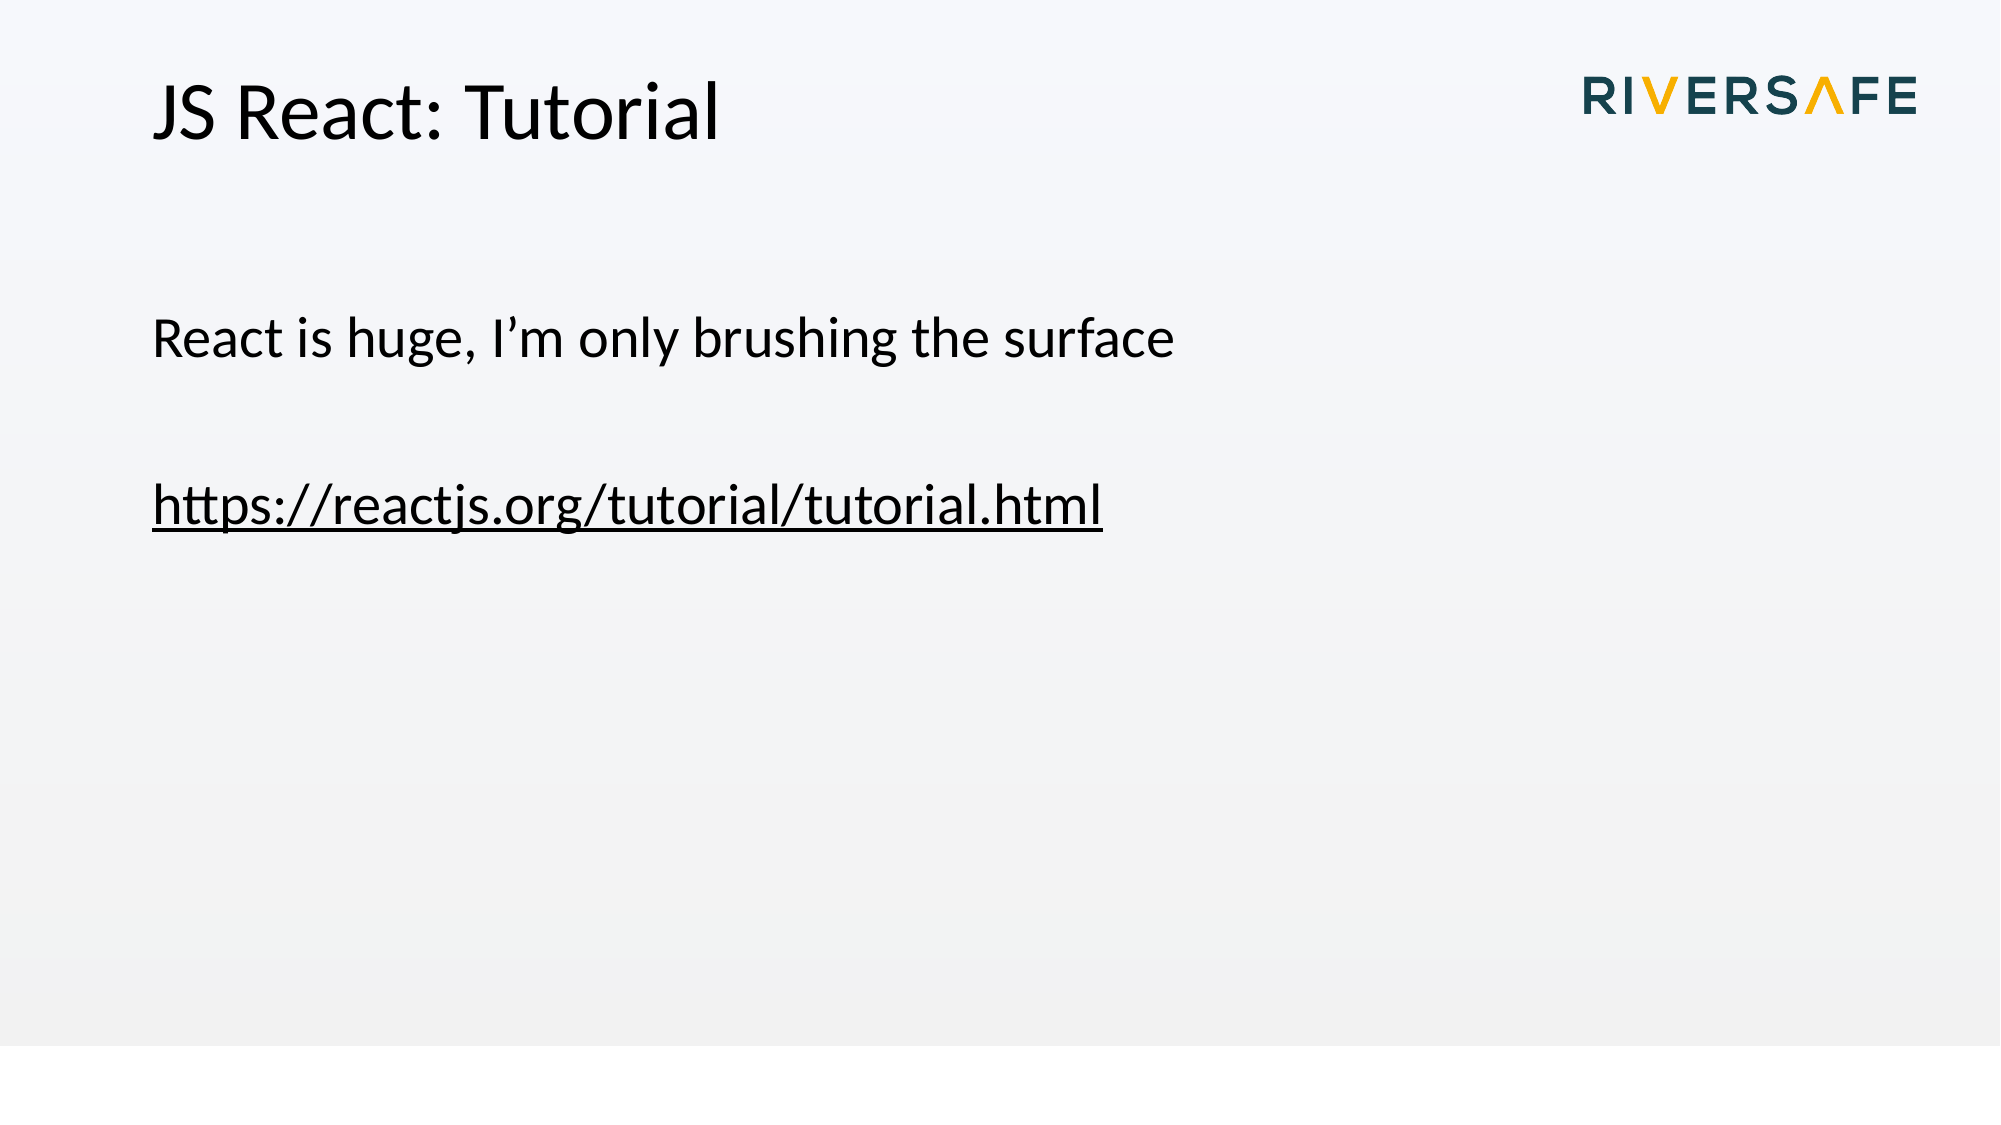

# JS React: Tutorial
React is huge, I’m only brushing the surface

https://reactjs.org/tutorial/tutorial.html